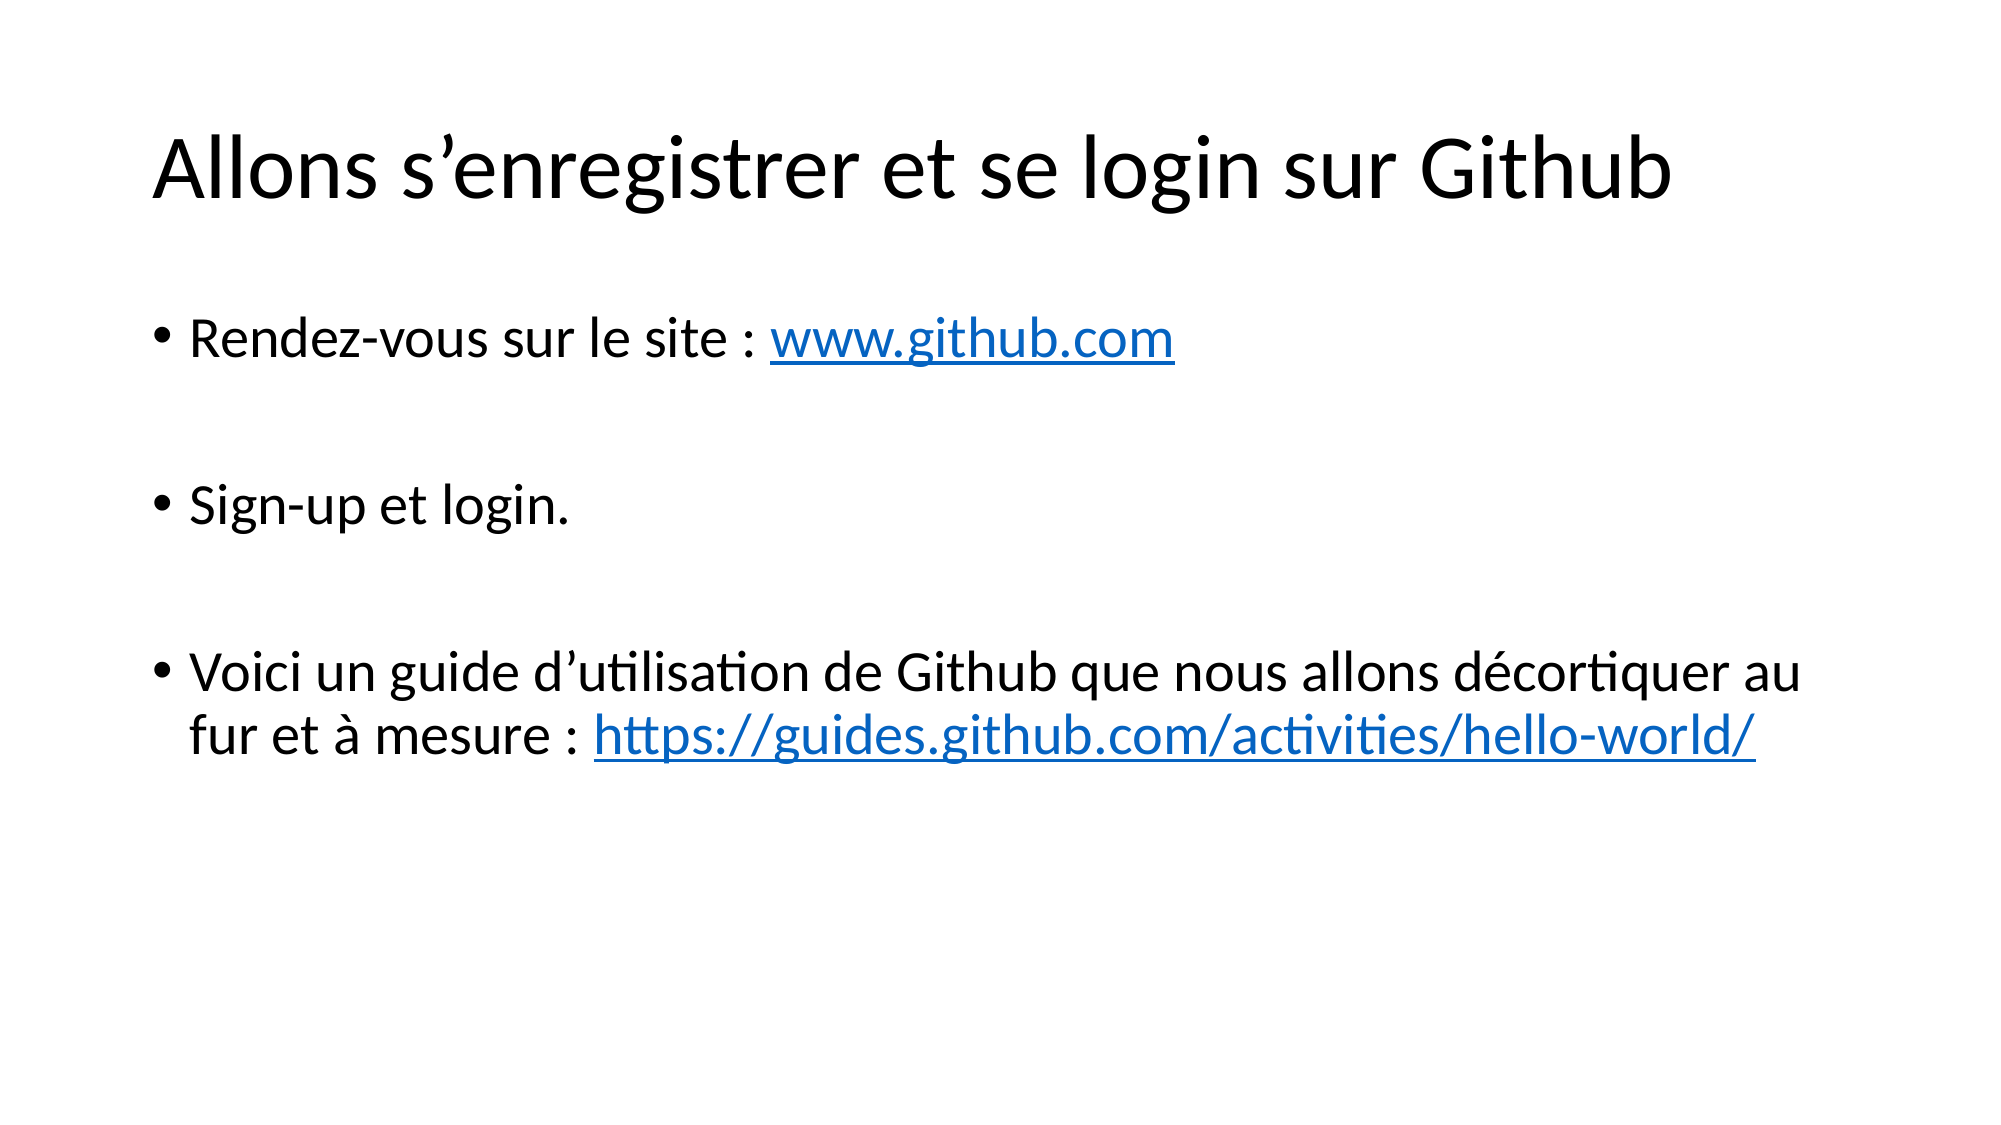

# Allons s’enregistrer et se login sur Github
Rendez-vous sur le site : www.github.com

Sign-up et login.

Voici un guide d’utilisation de Github que nous allons décortiquer au fur et à mesure : https://guides.github.com/activities/hello-world/